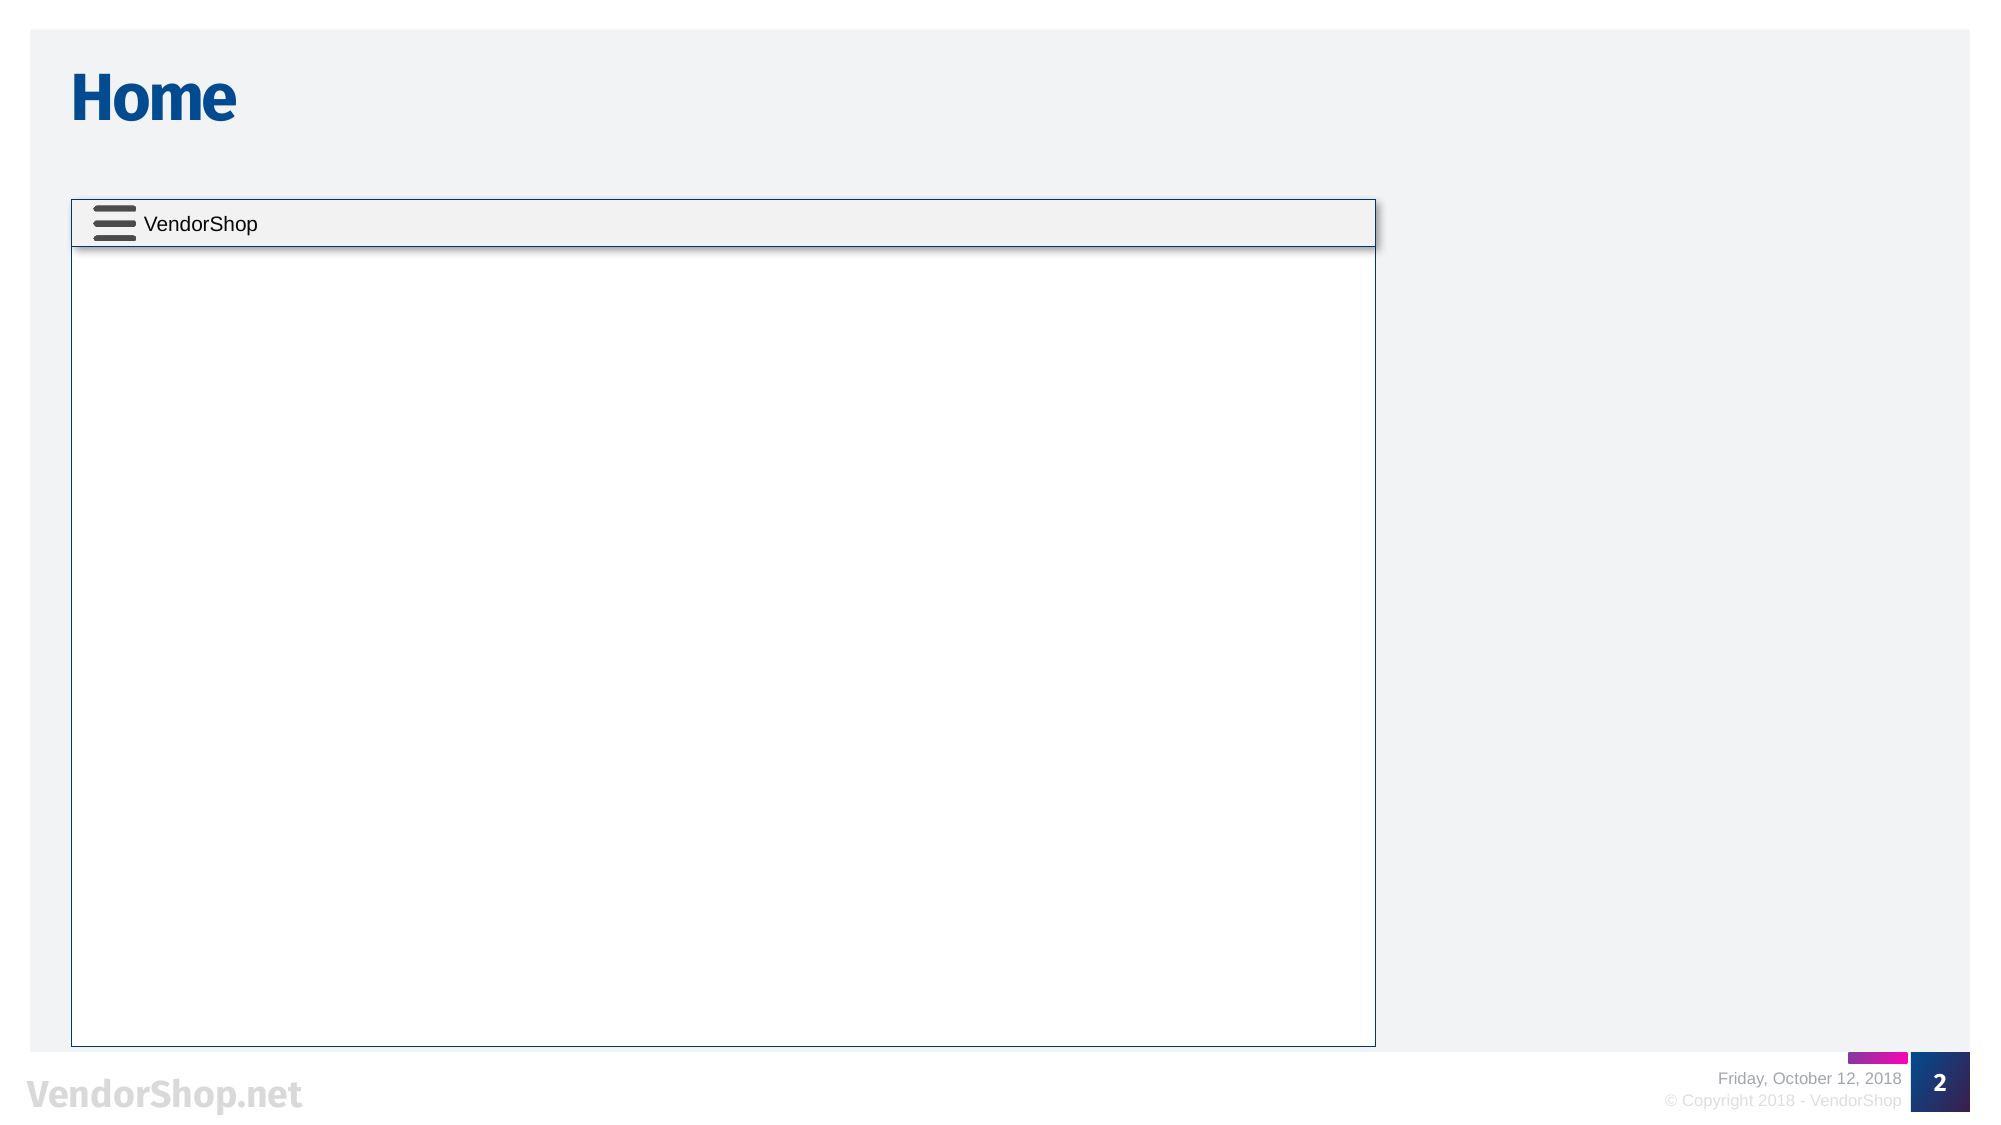

# Home

2
Friday, October 12, 2018
© Copyright 2018 - VendorShop